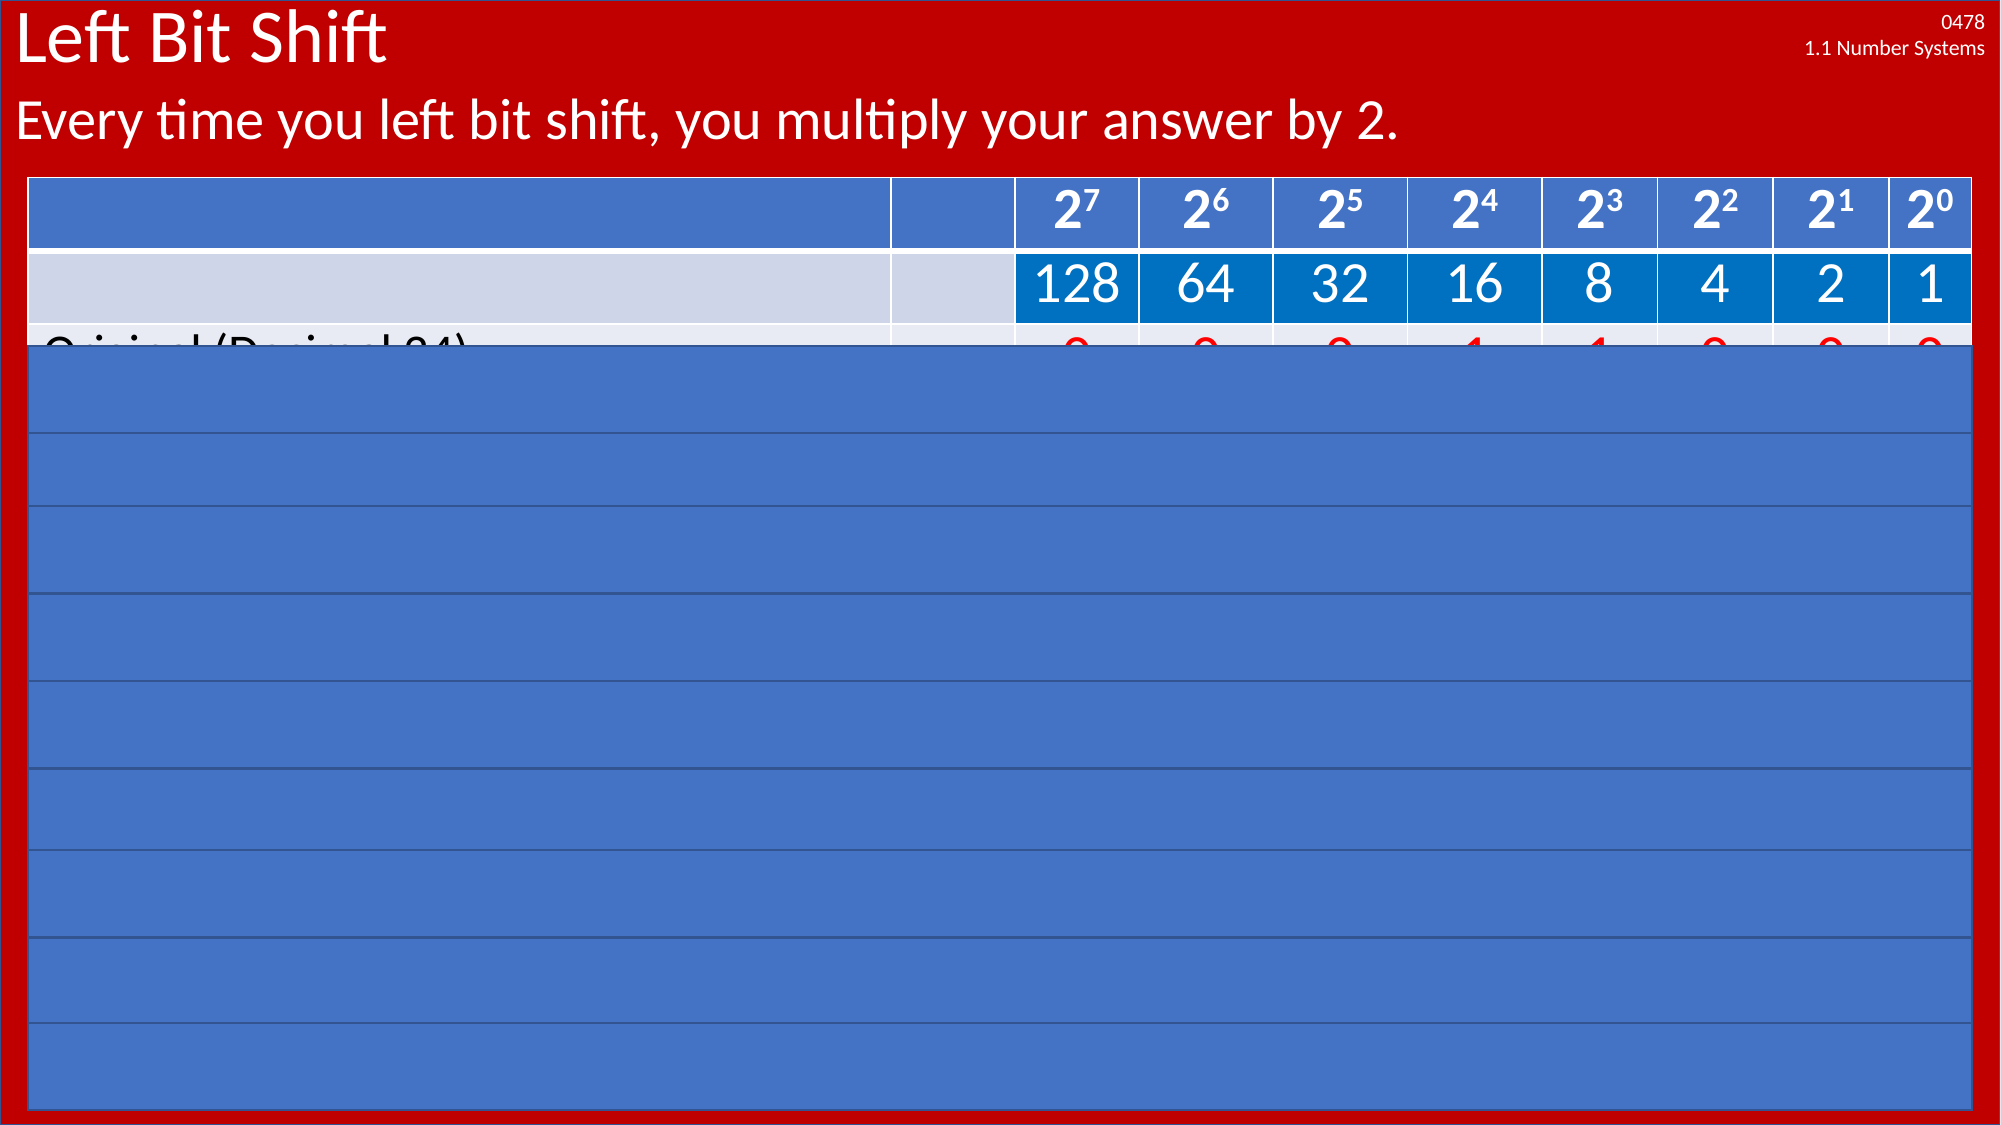

# Left Bit Shift
Every time you left bit shift, you multiply your answer by 2.
|  |  | 27 | 26 | 25 | 24 | 23 | 22 | 21 | 20 |
| --- | --- | --- | --- | --- | --- | --- | --- | --- | --- |
|  |  | 128 | 64 | 32 | 16 | 8 | 4 | 2 | 1 |
| Original (Decimal 24) |  | 0 | 0 | 0 | 1 | 1 | 0 | 0 | 0 |
| Now we move that number to the left | 0 | 0 | 0 | 1 | 1 | 0 | 0 | 0 |  |
| Remove the overflow and fill in the gap with a 0 |  |  |  |  |  |  |  |  |  |
| 1 left bit shift gives us decimal 48 |  | 0 | 0 | 1 | 1 | 0 | 0 | 0 | 0 |
| But I asked for 2 left bit shift, so we just repeat |  |  |  |  |  |  |  |  |  |
| So we now have 48 |  | 0 | 0 | 1 | 1 | 0 | 0 | 0 | 0 |
| Now we move that number to the left | 0 | 0 | 1 | 1 | 0 | 0 | 0 | 0 |  |
| Remove the overflow and fill in the gap with a 0 |  |  |  |  |  |  |  |  |  |
| Gives us 96. Which is double of 48 |  | 0 | 1 | 1 | 0 | 0 | 0 | 0 | 0 |